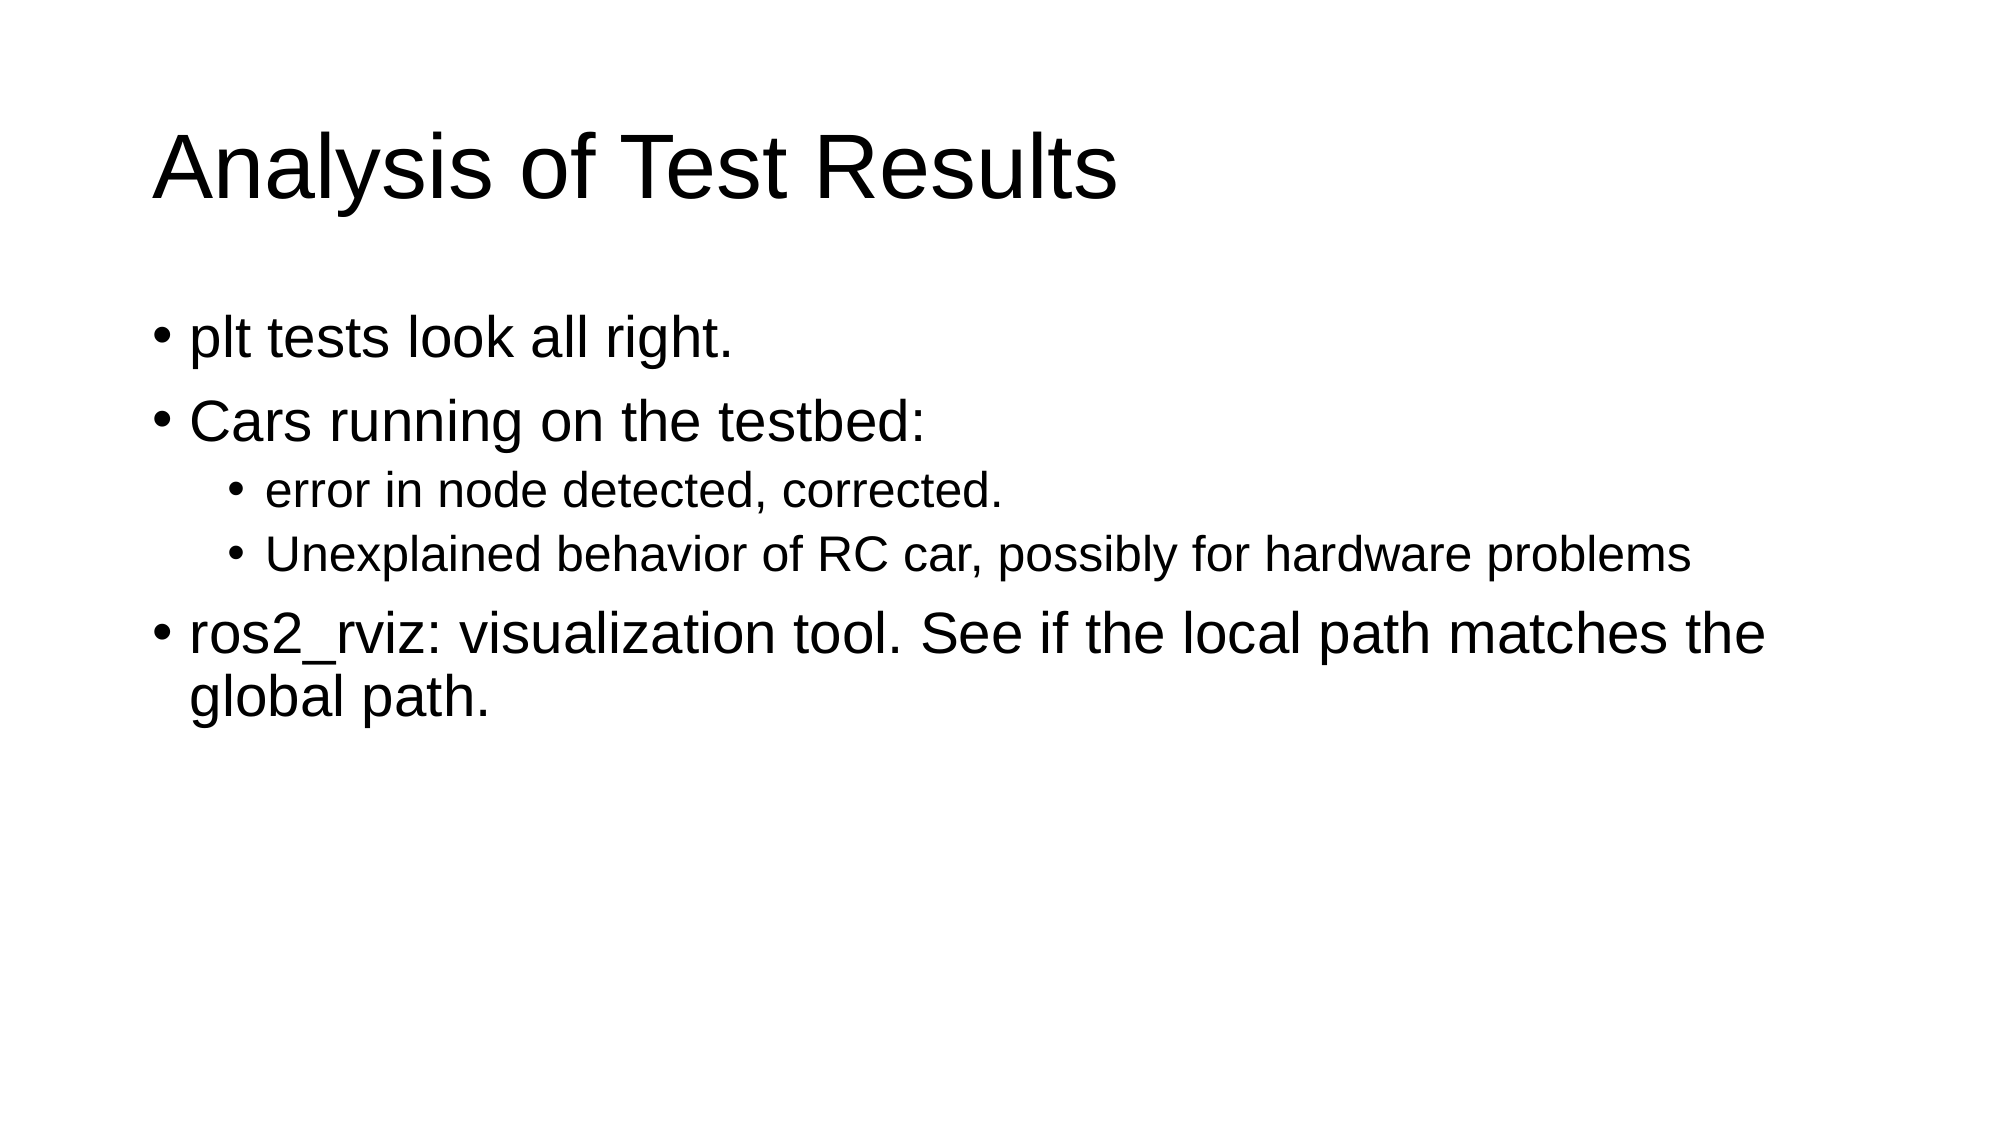

# Analysis of Test Results
plt tests look all right.
Cars running on the testbed:
error in node detected, corrected.
Unexplained behavior of RC car, possibly for hardware problems
ros2_rviz: visualization tool. See if the local path matches the global path.